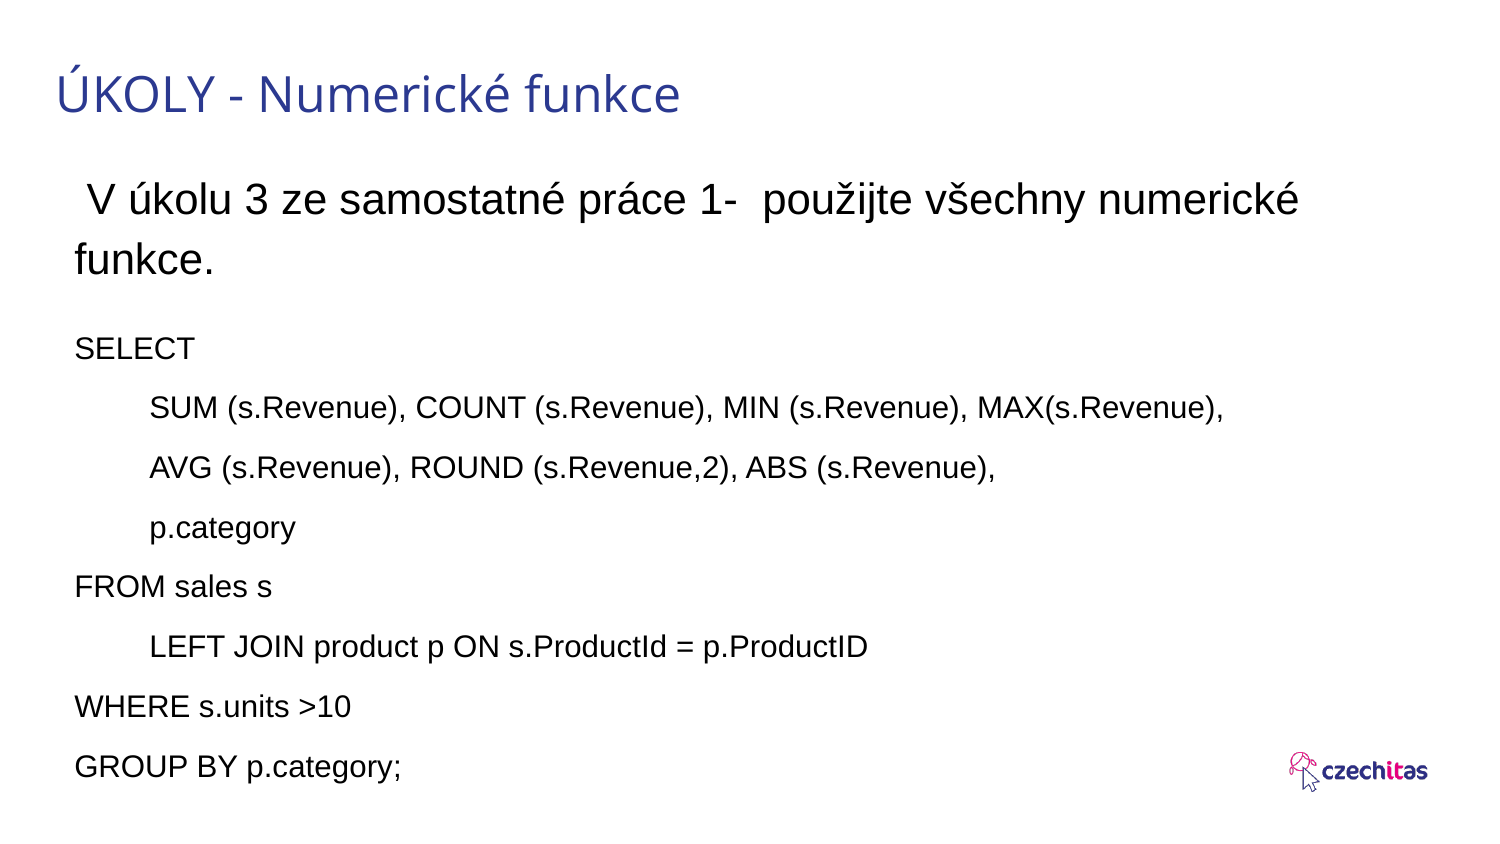

# ÚKOLY - Numerické funkce
 V úkolu 3 ze samostatné práce 1-  použijte všechny numerické funkce.

SELECT
SUM (s.Revenue), COUNT (s.Revenue), MIN (s.Revenue), MAX(s.Revenue),
AVG (s.Revenue), ROUND (s.Revenue,2), ABS (s.Revenue),
p.category
FROM sales s
LEFT JOIN product p ON s.ProductId = p.ProductID
WHERE s.units >10
GROUP BY p.category;